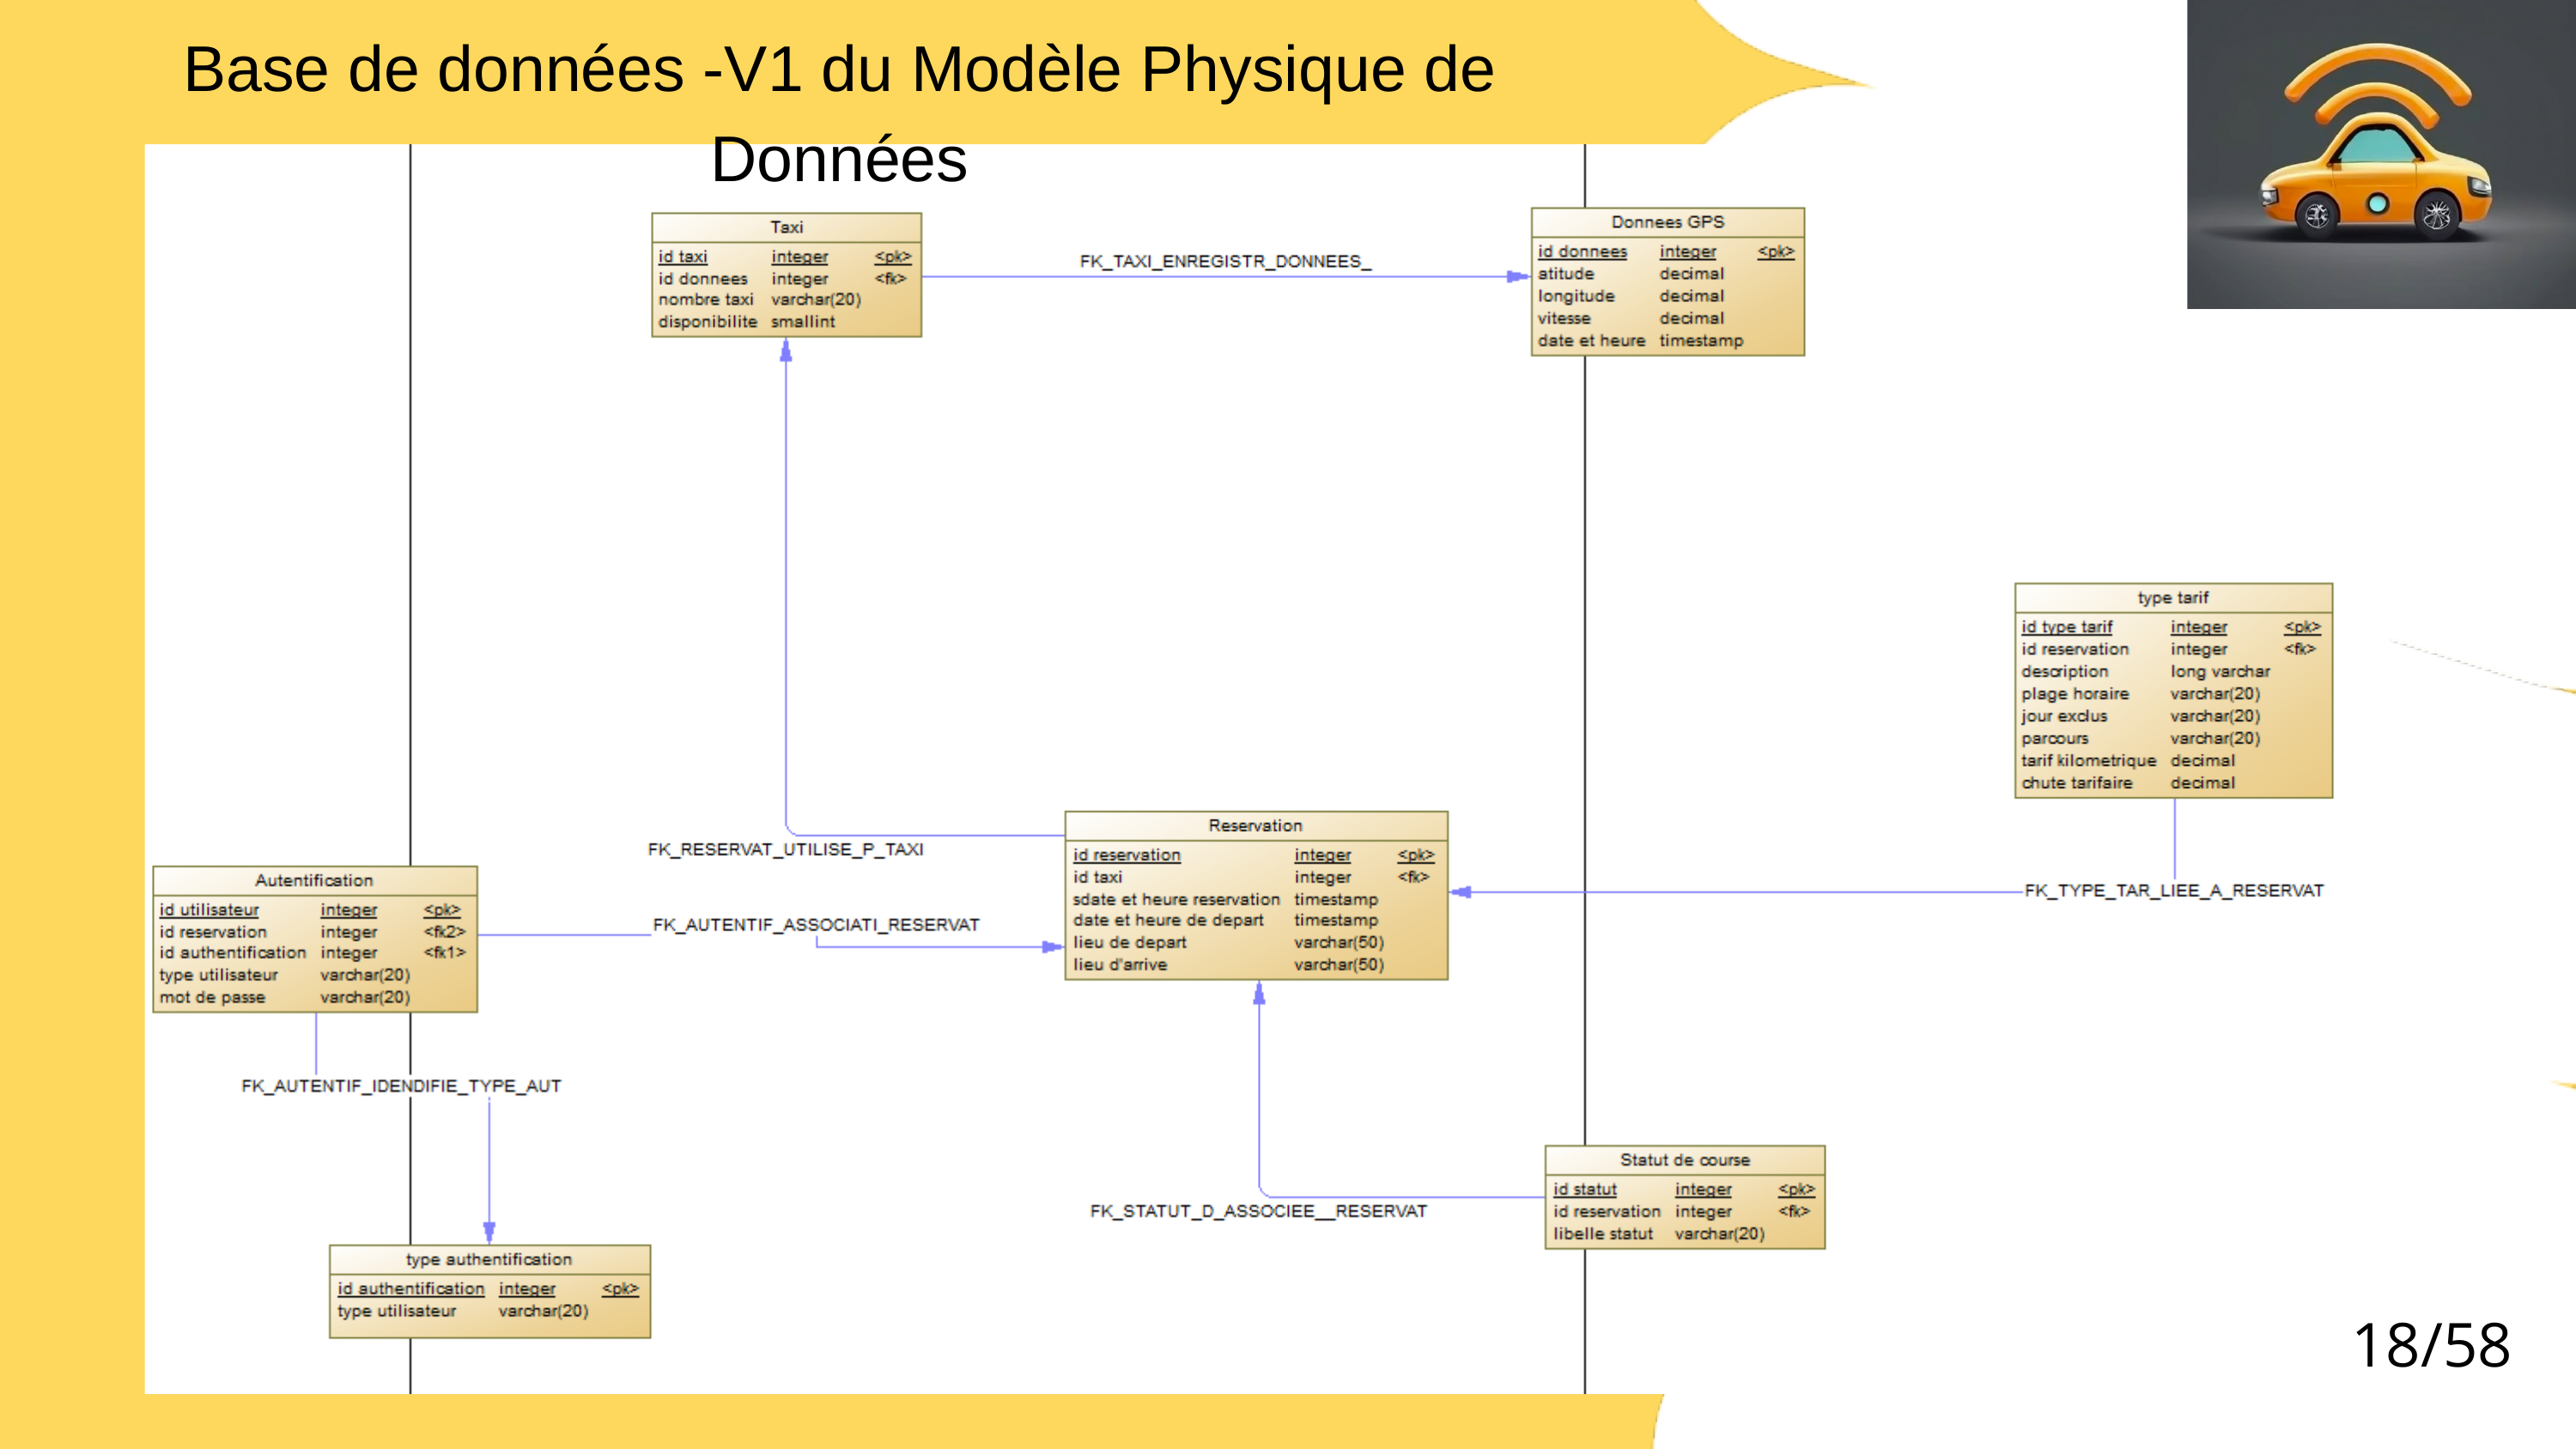

Base de données -V1 du Modèle Physique de Données

18/58